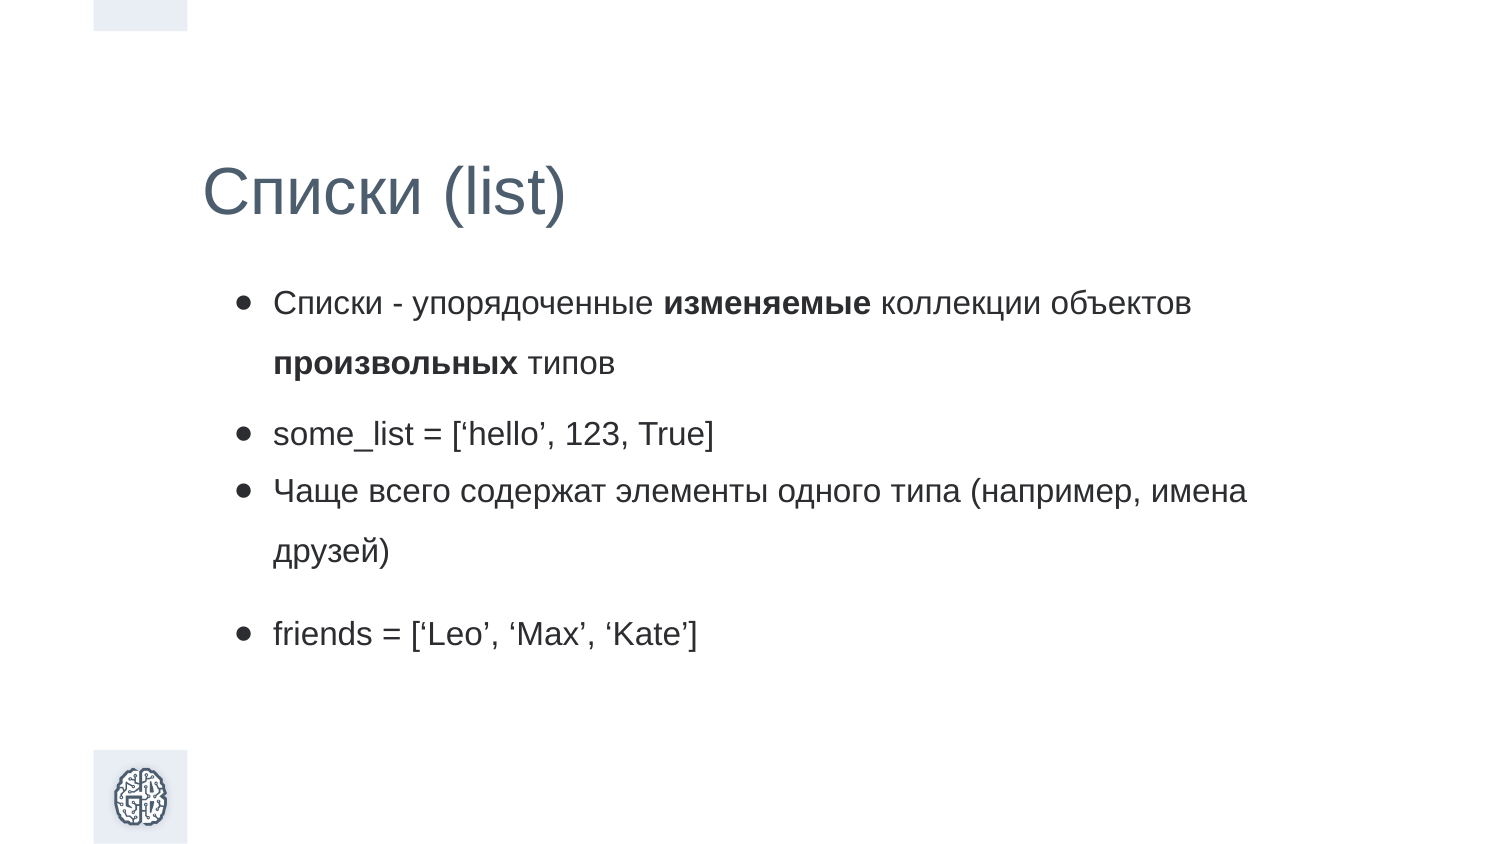

Списки (list)
Списки - упорядоченные изменяемые коллекции объектов произвольных типов
some_list = [‘hello’, 123, True]
Чаще всего содержат элементы одного типа (например, имена друзей)
friends = [‘Leo’, ‘Max’, ‘Kate’]